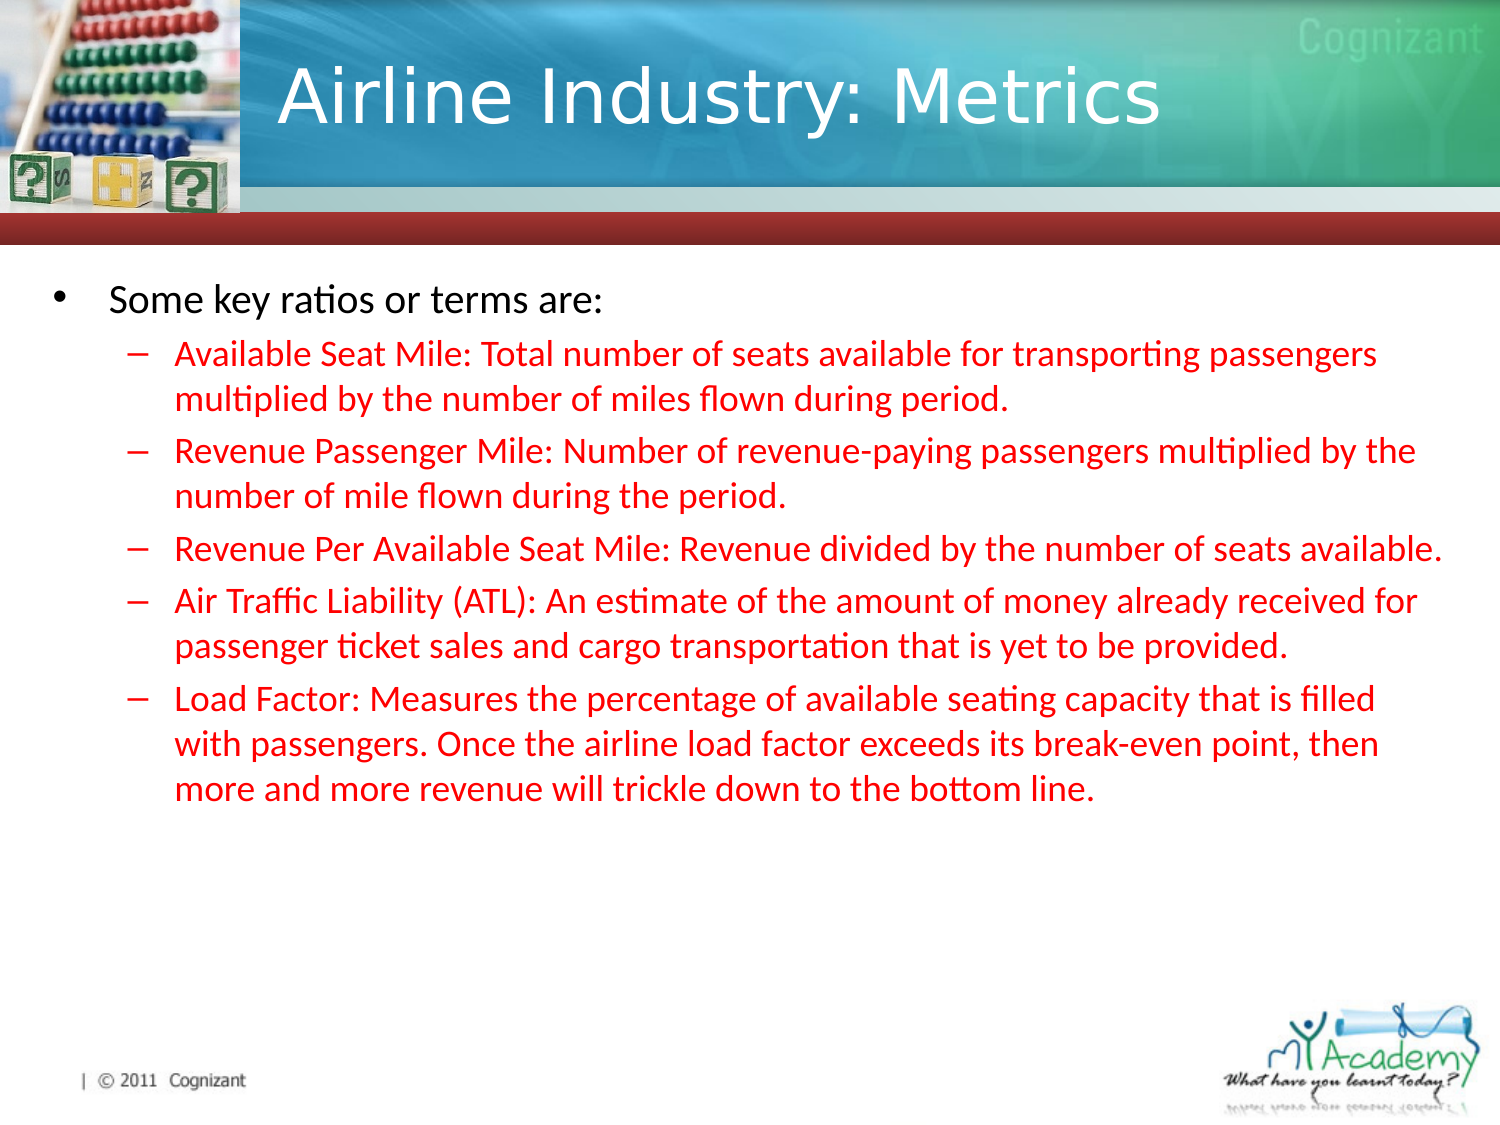

# Airline Industry: Metrics
Some key ratios or terms are:
Available Seat Mile: Total number of seats available for transporting passengers multiplied by the number of miles flown during period.
Revenue Passenger Mile: Number of revenue-paying passengers multiplied by the number of mile flown during the period.
Revenue Per Available Seat Mile: Revenue divided by the number of seats available.
Air Traffic Liability (ATL): An estimate of the amount of money already received for passenger ticket sales and cargo transportation that is yet to be provided.
Load Factor: Measures the percentage of available seating capacity that is filled with passengers. Once the airline load factor exceeds its break-even point, then more and more revenue will trickle down to the bottom line.